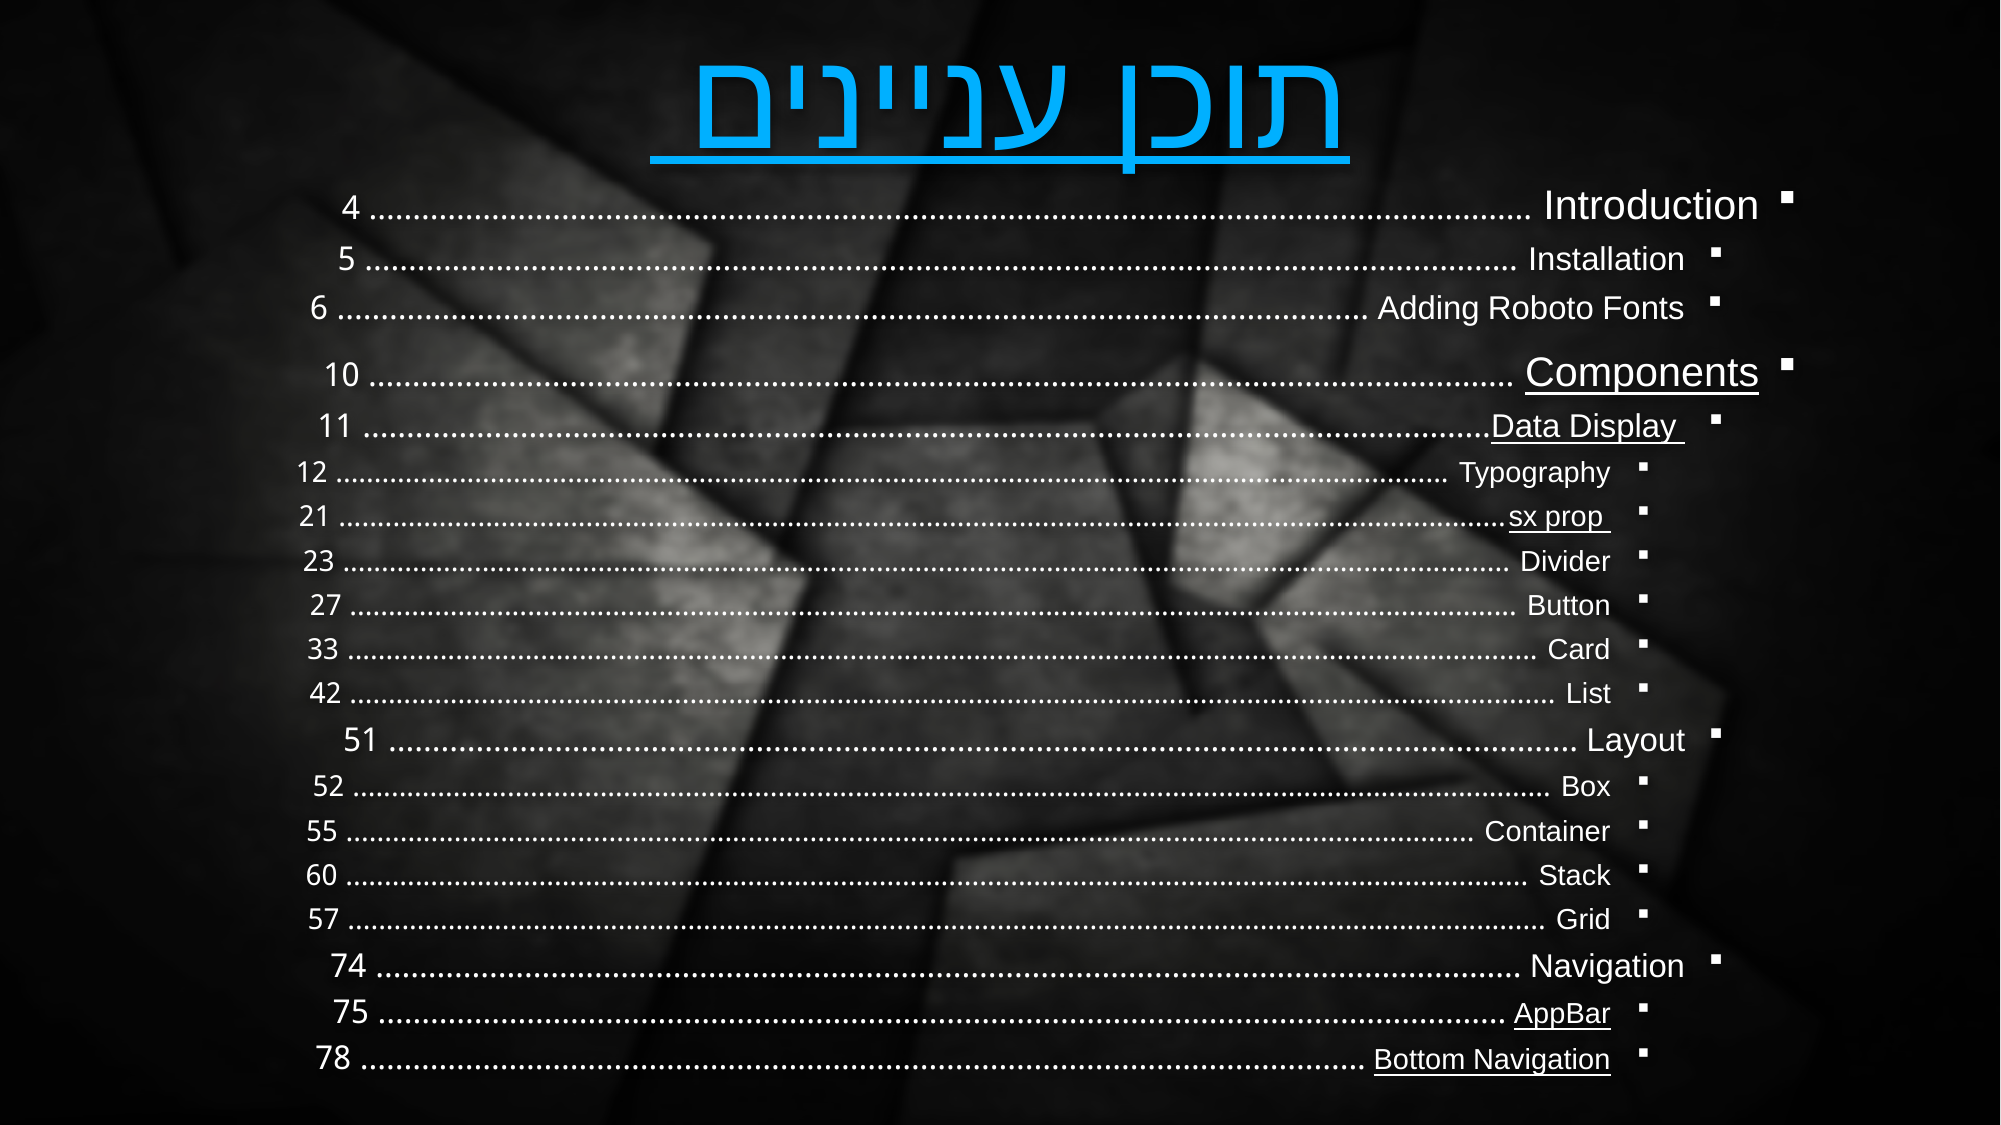

# תוכן עניינים
Introduction ..................................................................................................................................... 4
Installation .................................................................................................................................... 5
Adding Roboto Fonts ...................................................................................................................... 6
Components ................................................................................................................................... 10
Data Display ................................................................................................................................. 11
Typography ................................................................................................................................................ 12
sx prop ....................................................................................................................................................... 21
Divider ....................................................................................................................................................... 23
Button ....................................................................................................................................................... 27
Card .......................................................................................................................................................... 33
List ............................................................................................................................................................ 42
Layout ........................................................................................................................................ 51
Box ........................................................................................................................................................... 52
Container .................................................................................................................................................. 55
Stack ......................................................................................................................................................... 60
Grid ........................................................................................................................................................... 57
Navigation ................................................................................................................................... 74
AppBar ................................................................................................................................. 75
Bottom Navigation ................................................................................................................... 78